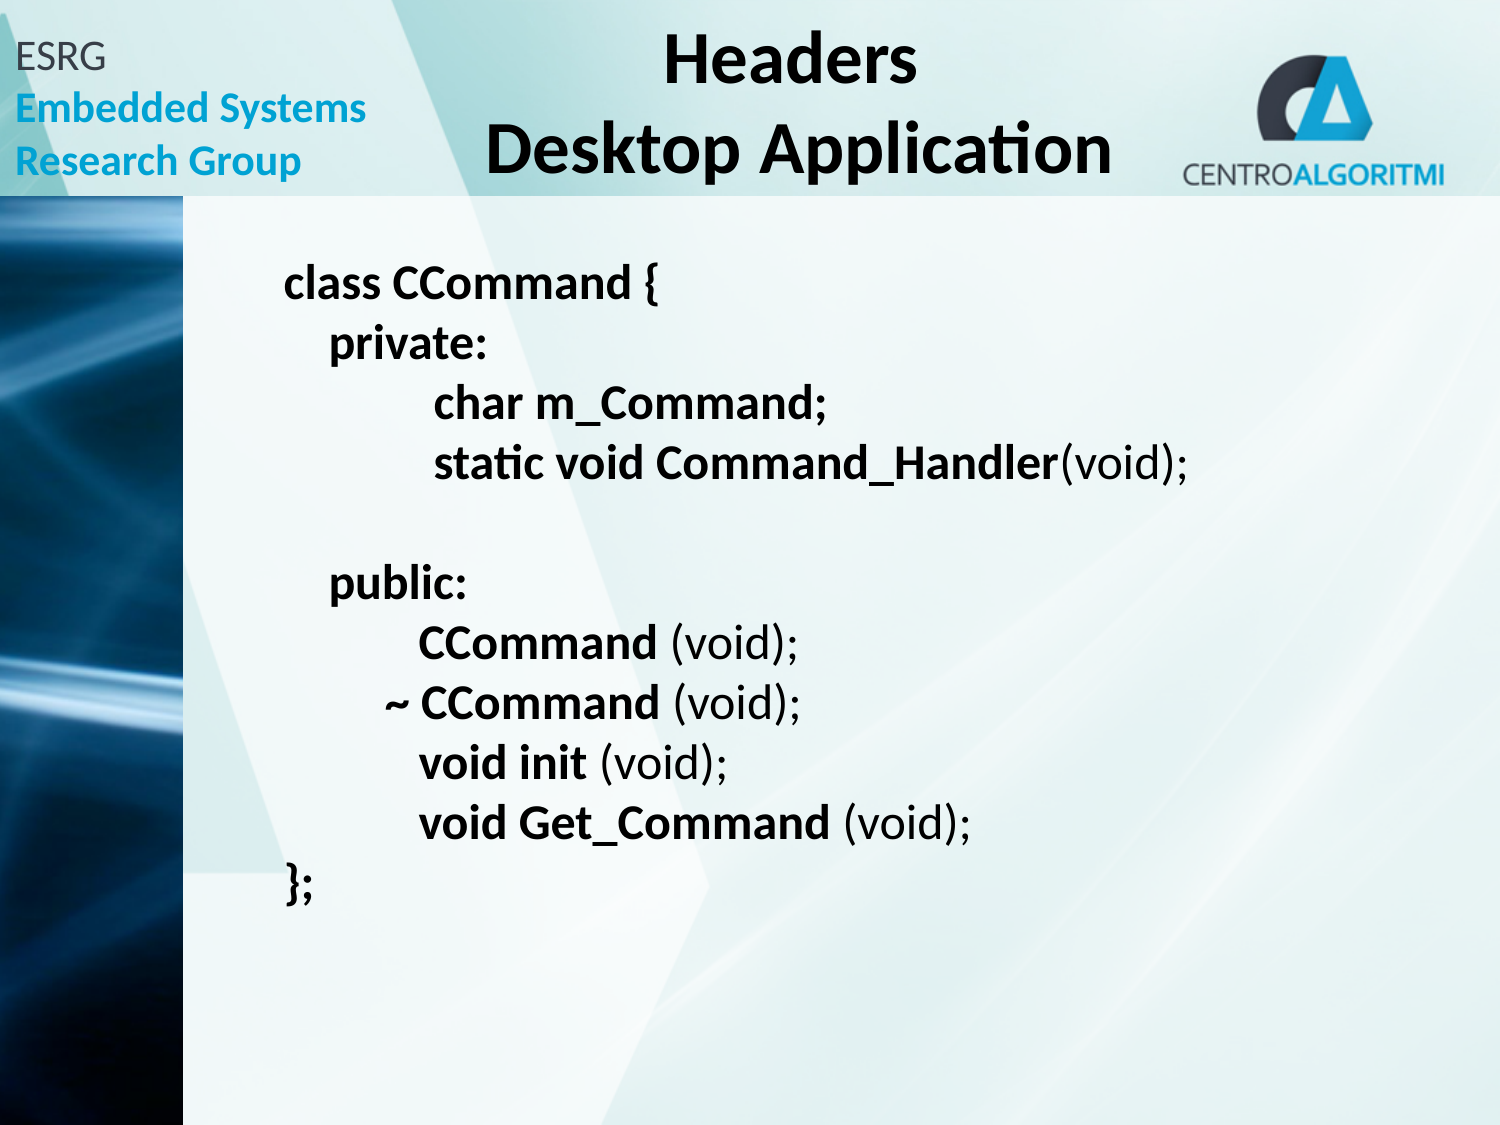

# Headers Desktop Application
class CCommand {
    private:
	char m_Command;
	static void Command_Handler(void);

    public:
            CCommand (void);
         ~ CCommand (void);
            void init (void);
            void Get_Command (void);
};